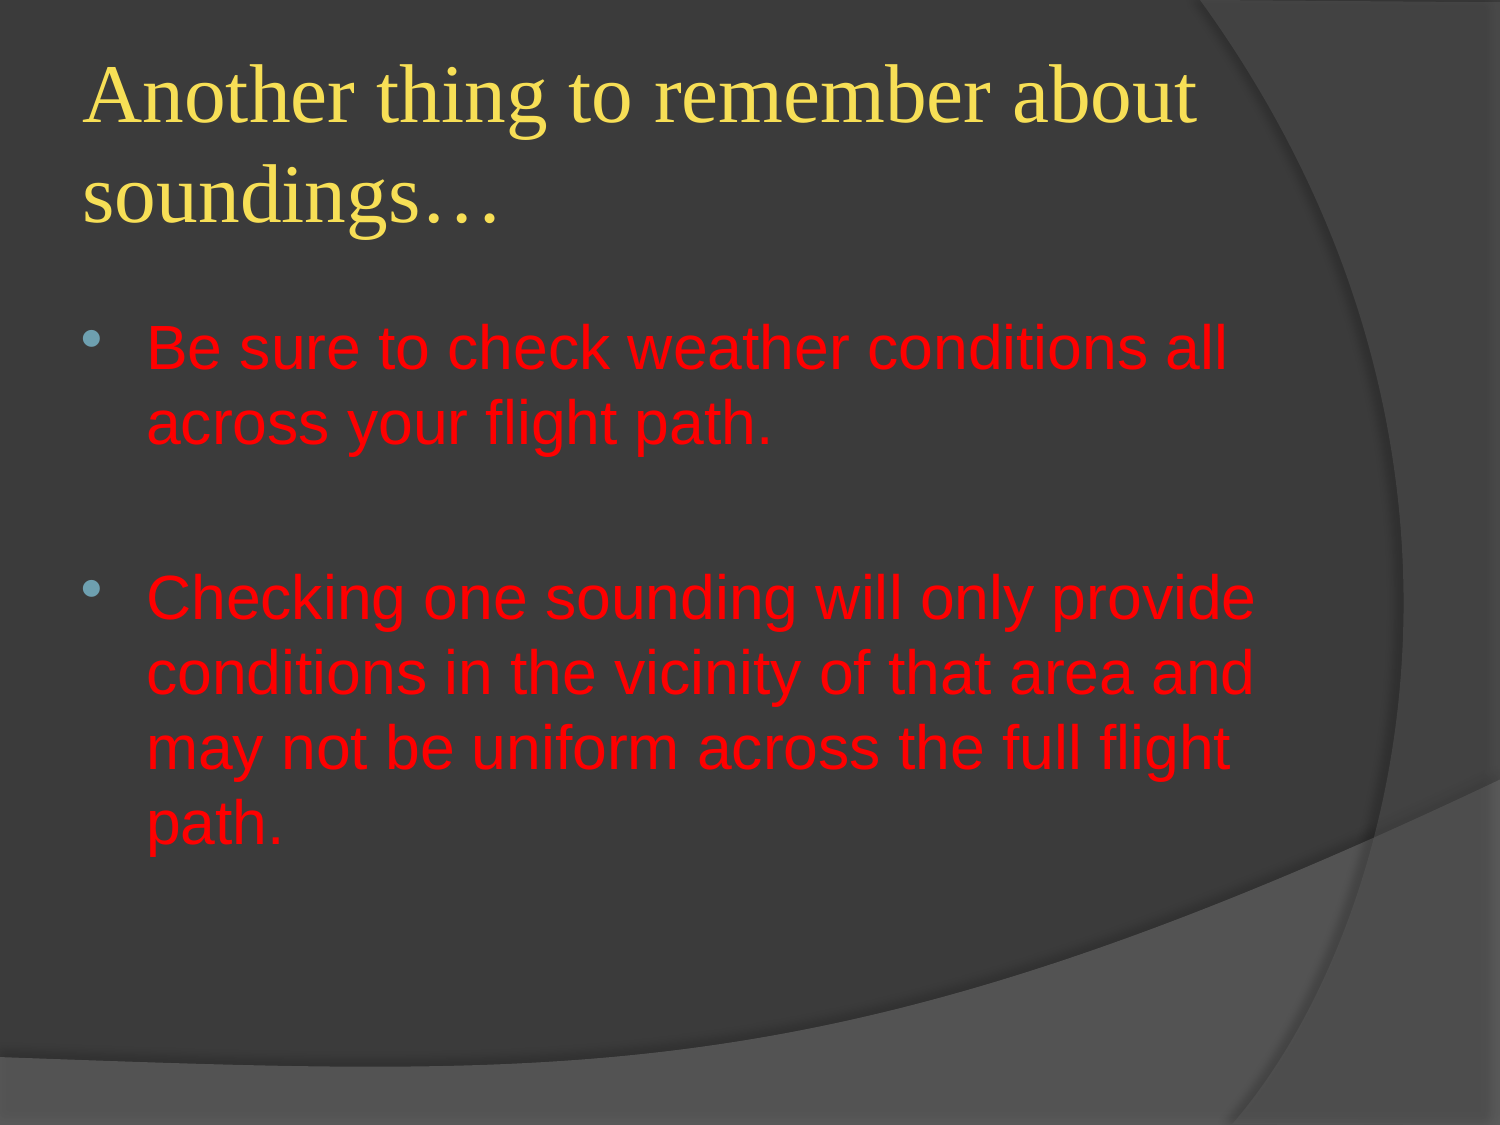

# Another thing to remember about soundings…
Be sure to check weather conditions all across your flight path.

Checking one sounding will only provide conditions in the vicinity of that area and may not be uniform across the full flight path.